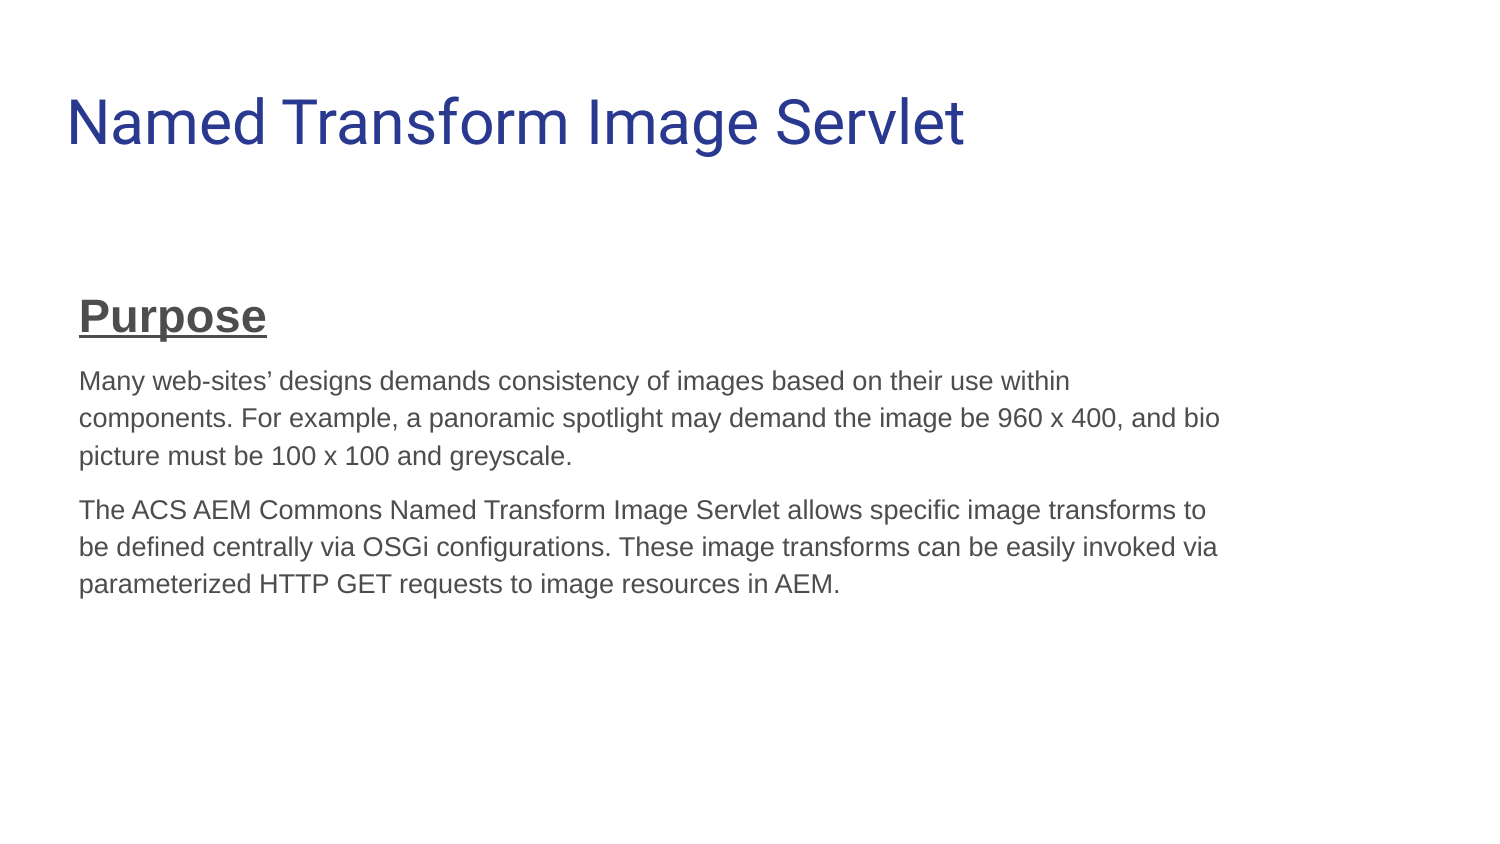

# Named Transform Image Servlet
Purpose
Many web-sites’ designs demands consistency of images based on their use within components. For example, a panoramic spotlight may demand the image be 960 x 400, and bio picture must be 100 x 100 and greyscale.
The ACS AEM Commons Named Transform Image Servlet allows specific image transforms to be defined centrally via OSGi configurations. These image transforms can be easily invoked via parameterized HTTP GET requests to image resources in AEM.